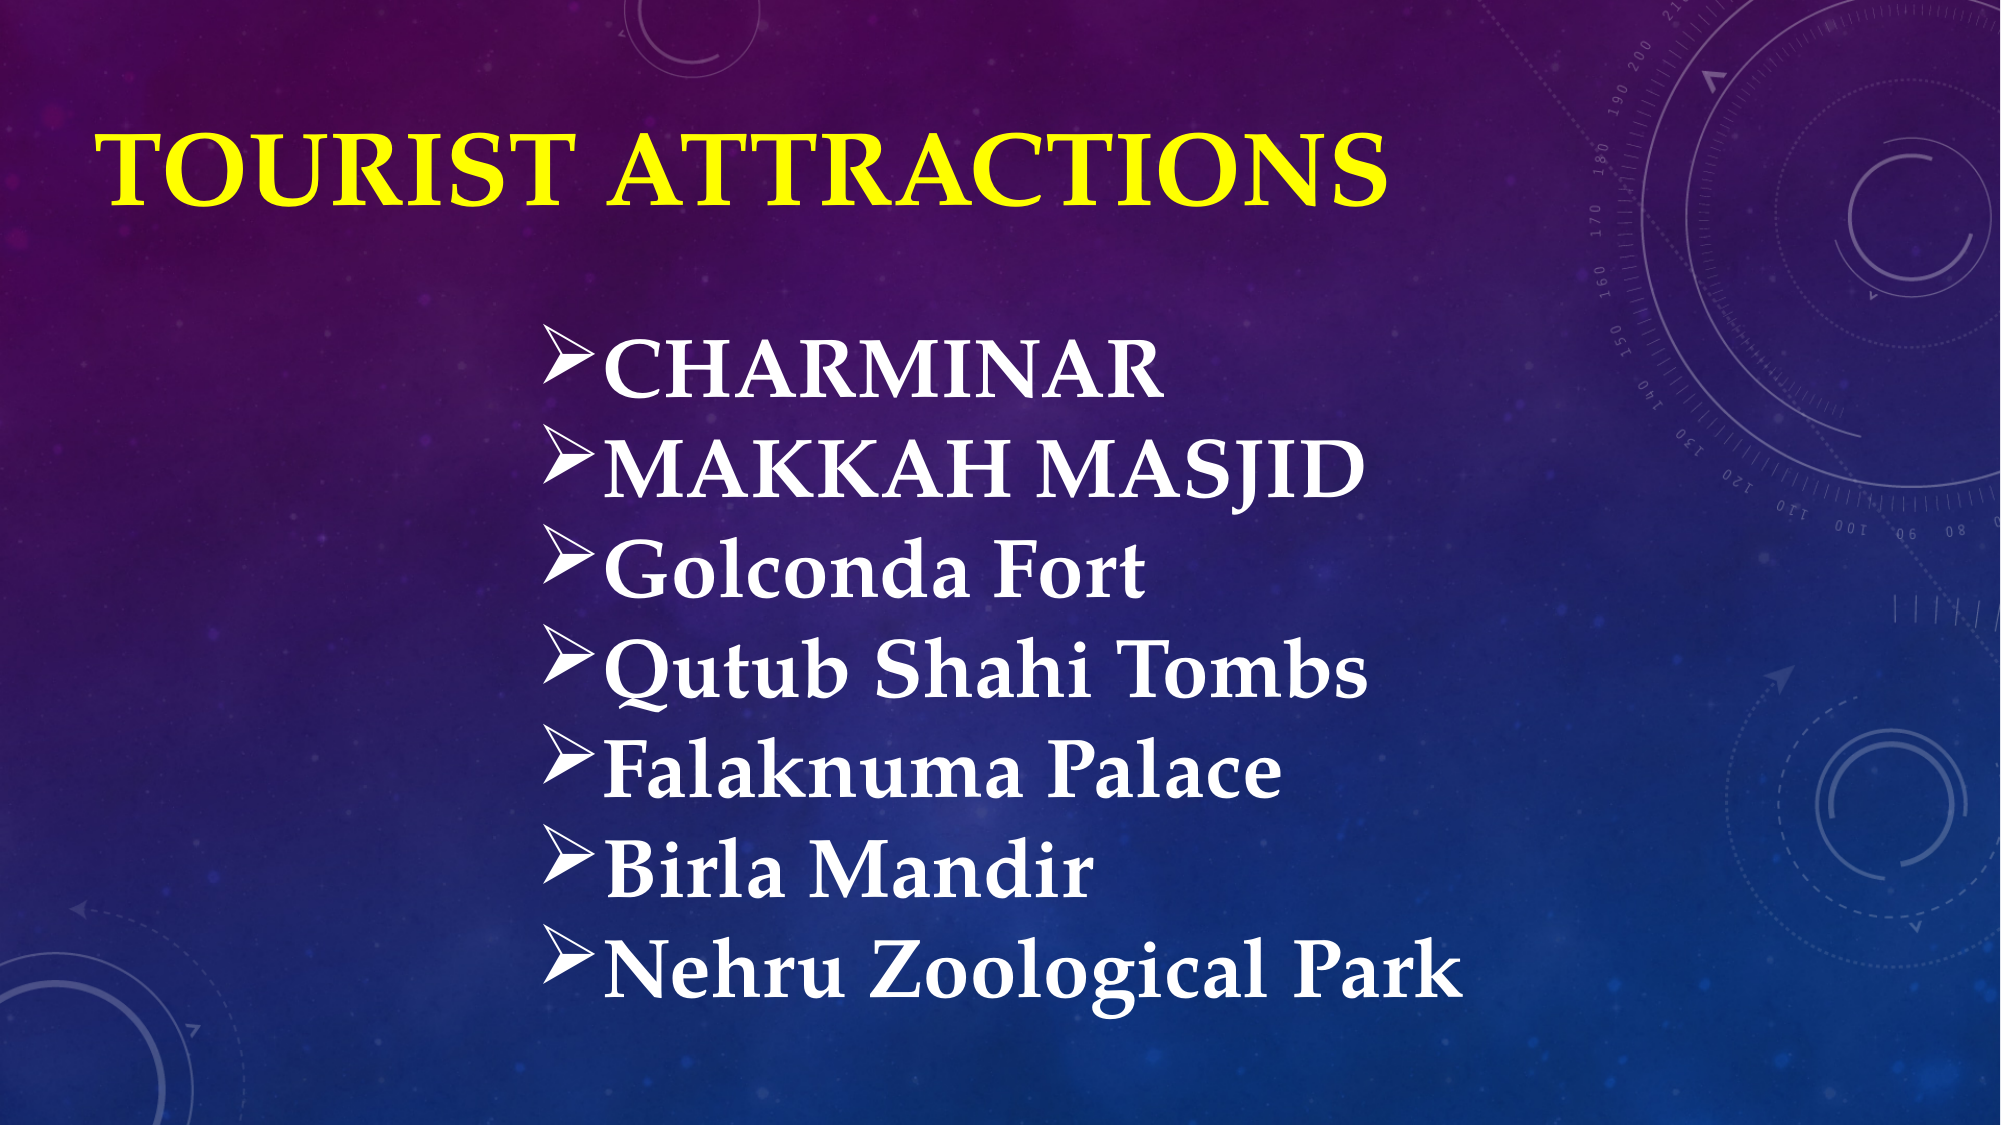

# tourist attractions
Charminar
makkah masjid
Golconda Fort
Qutub Shahi Tombs
Falaknuma Palace
Birla Mandir
Nehru Zoological Park